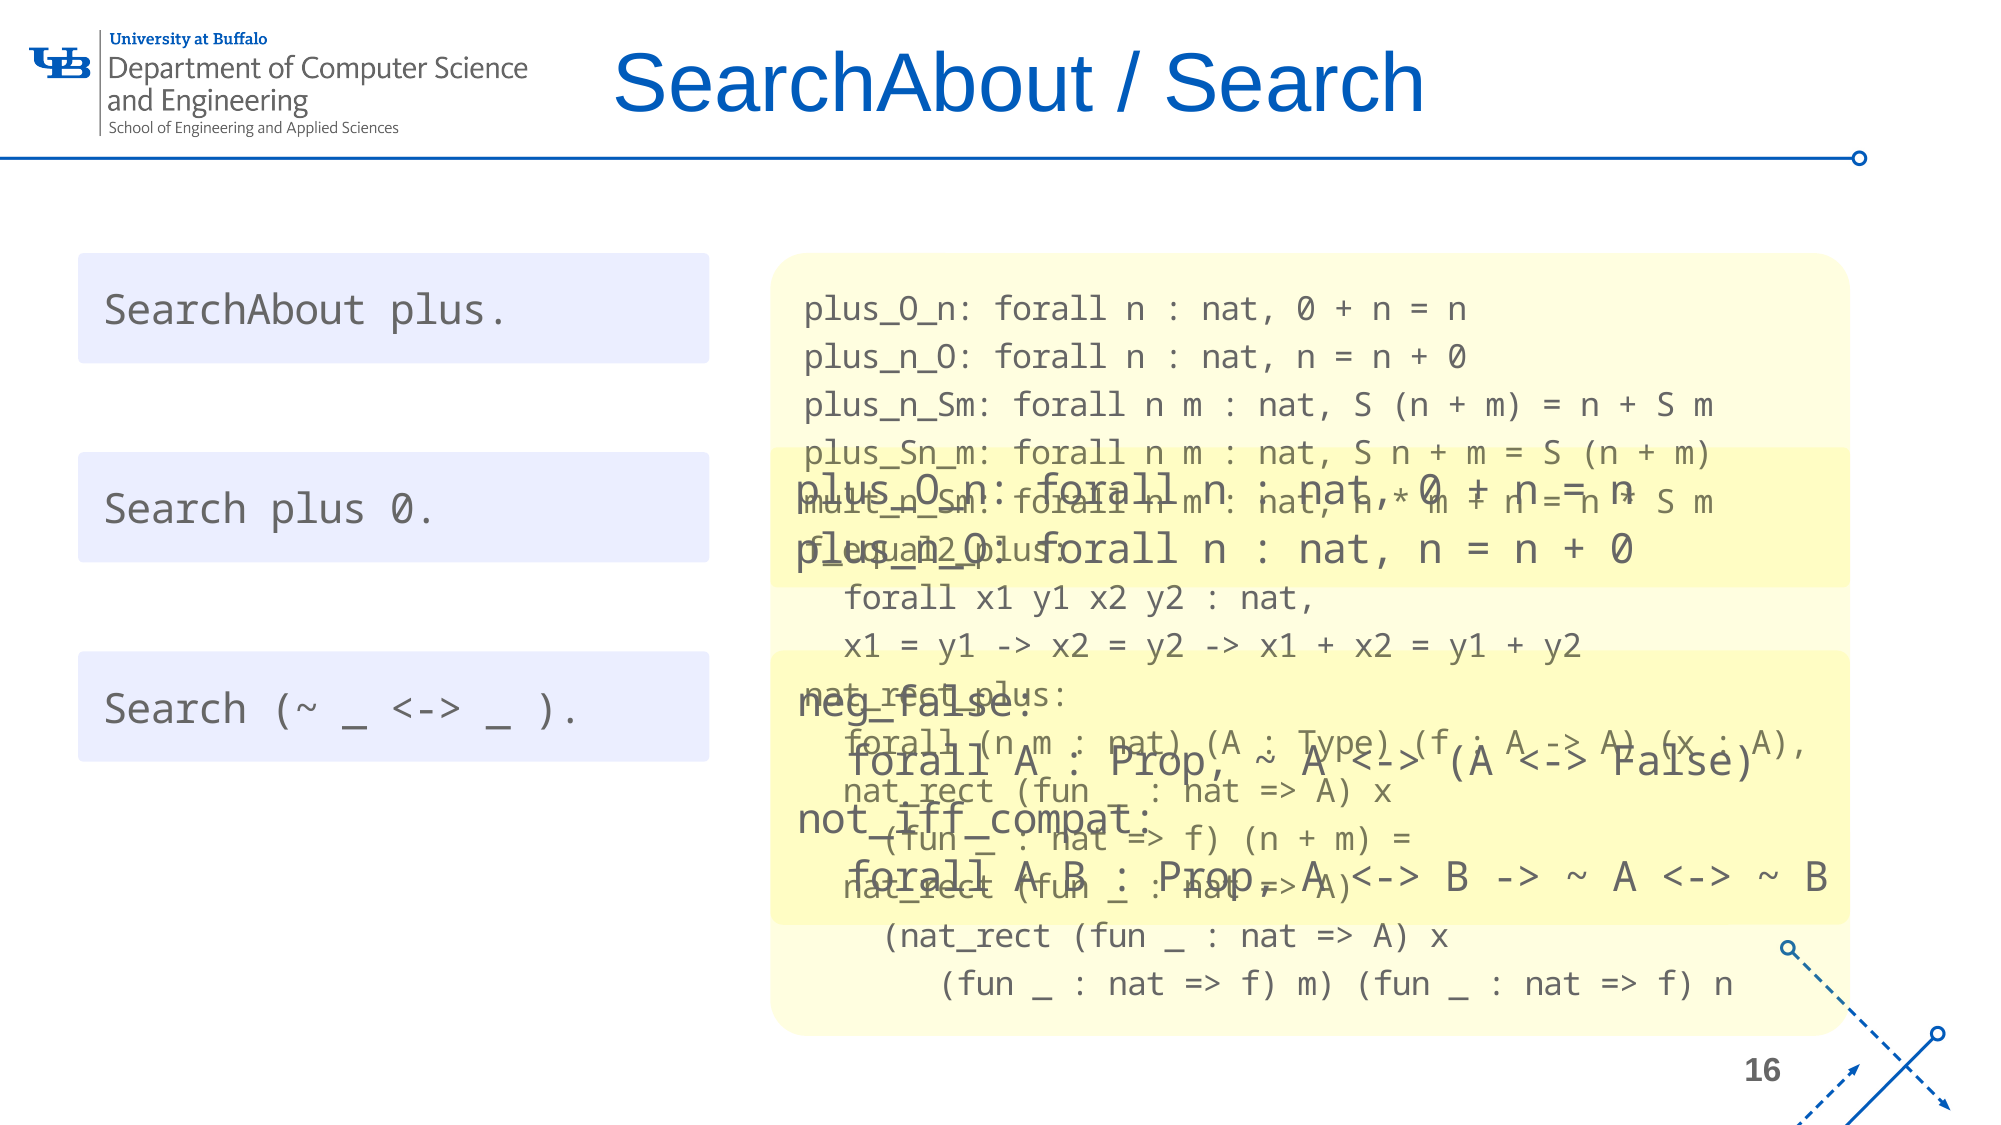

# SearchAbout / Search
SearchAbout plus.
plus_O_n: forall n : nat, 0 + n = n
plus_n_O: forall n : nat, n = n + 0
plus_n_Sm: forall n m : nat, S (n + m) = n + S m
plus_Sn_m: forall n m : nat, S n + m = S (n + m)
mult_n_Sm: forall n m : nat, n * m + n = n * S m
f_equal2_plus:
  forall x1 y1 x2 y2 : nat,
  x1 = y1 -> x2 = y2 -> x1 + x2 = y1 + y2
nat_rect_plus:
  forall (n m : nat) (A : Type) (f : A -> A) (x : A),
  nat_rect (fun _ : nat => A) x
    (fun _ : nat => f) (n + m) =
  nat_rect (fun _ : nat => A)
    (nat_rect (fun _ : nat => A) x
       (fun _ : nat => f) m) (fun _ : nat => f) n
plus_O_n: forall n : nat, 0 + n = n
plus_n_O: forall n : nat, n = n + 0
Search plus 0.
neg_false:
  forall A : Prop, ~ A <-> (A <-> False)
not_iff_compat:
  forall A B : Prop, A <-> B -> ~ A <-> ~ B
Search (~ _ <-> _ ).